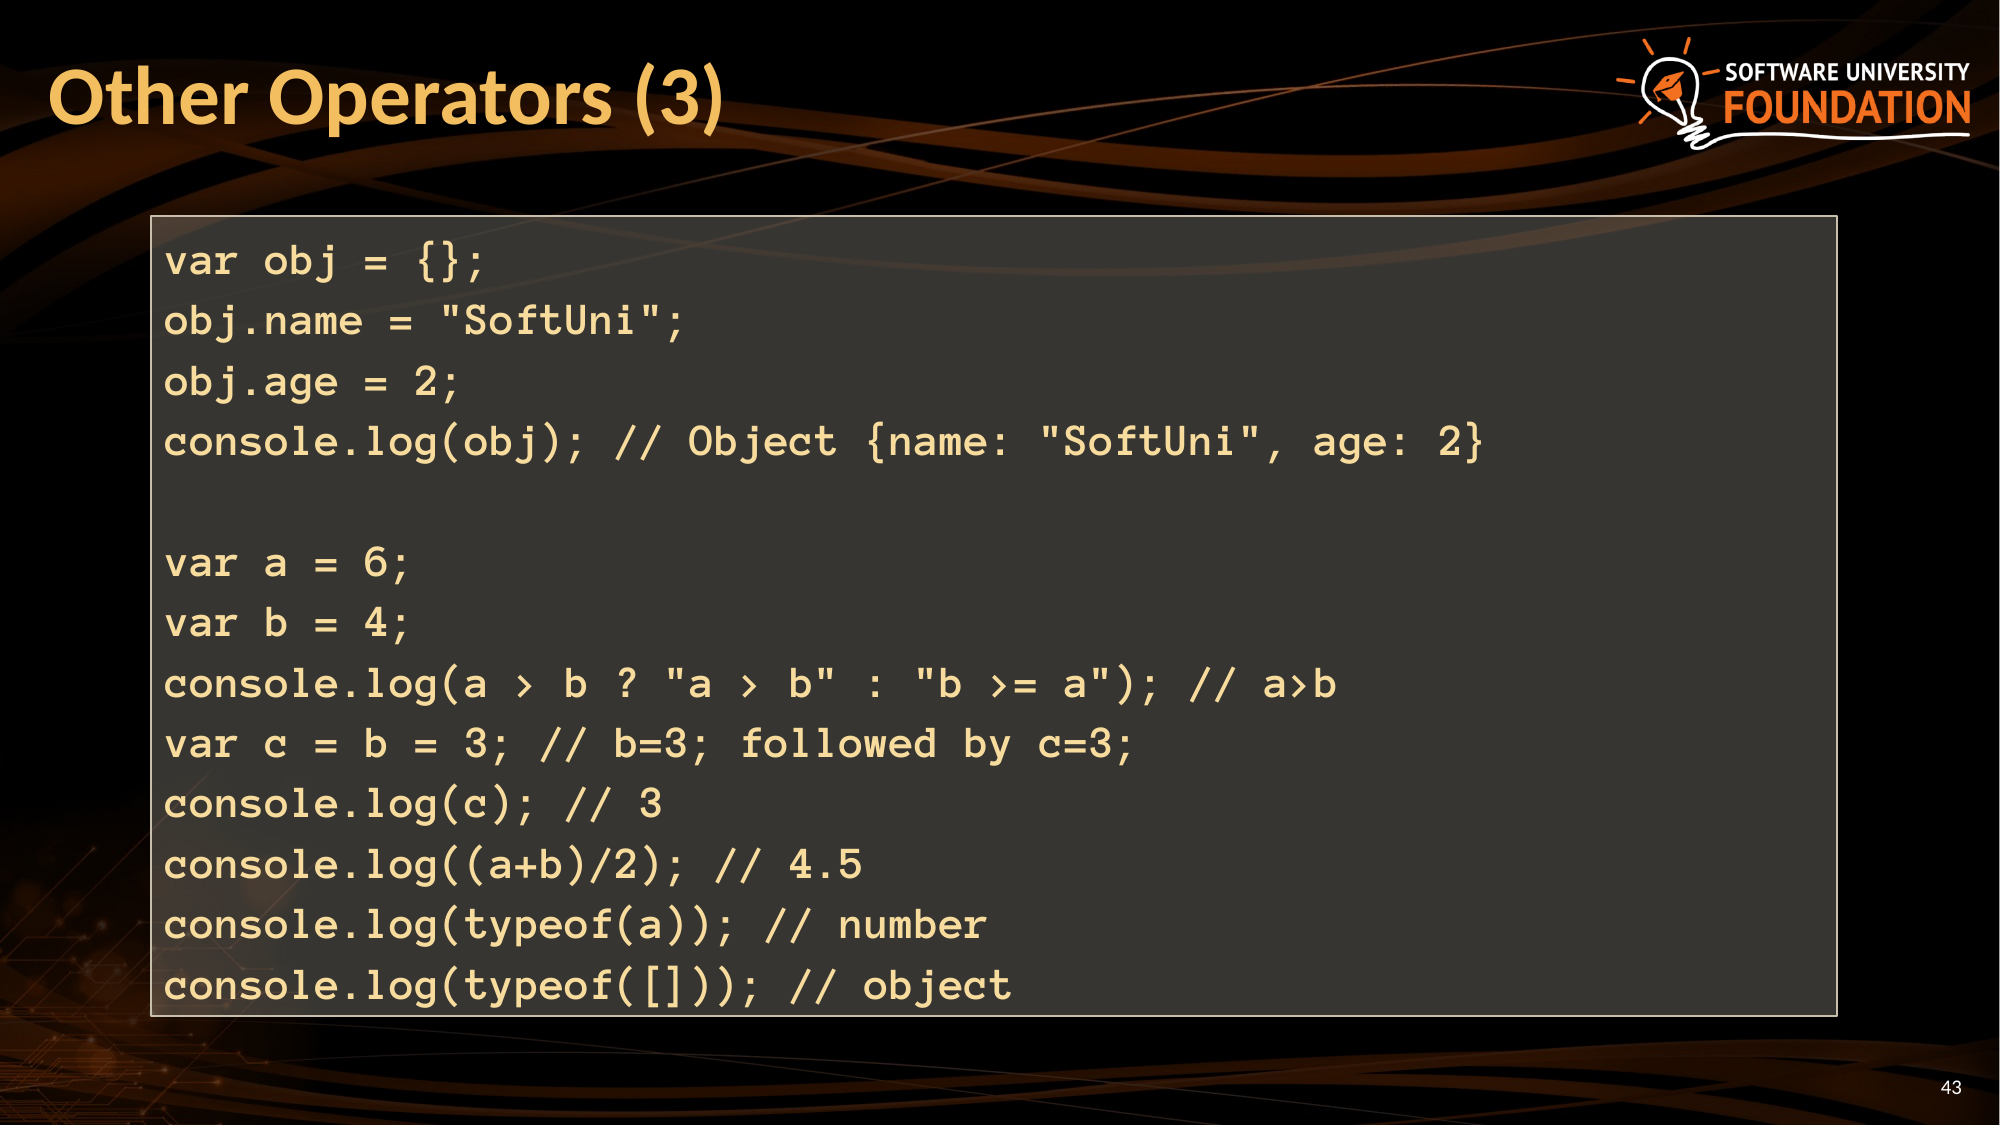

# Other Operators (3)
var obj = {};
obj.name = "SoftUni";
obj.age = 2;
console.log(obj); // Object {name: "SoftUni", age: 2}

var a = 6;
var b = 4;
console.log(a > b ? "a > b" : "b >= a"); // a>b
var c = b = 3; // b=3; followed by c=3;
console.log(c); // 3
console.log((a+b)/2); // 4.5
console.log(typeof(a)); // number
console.log(typeof([])); // object
43